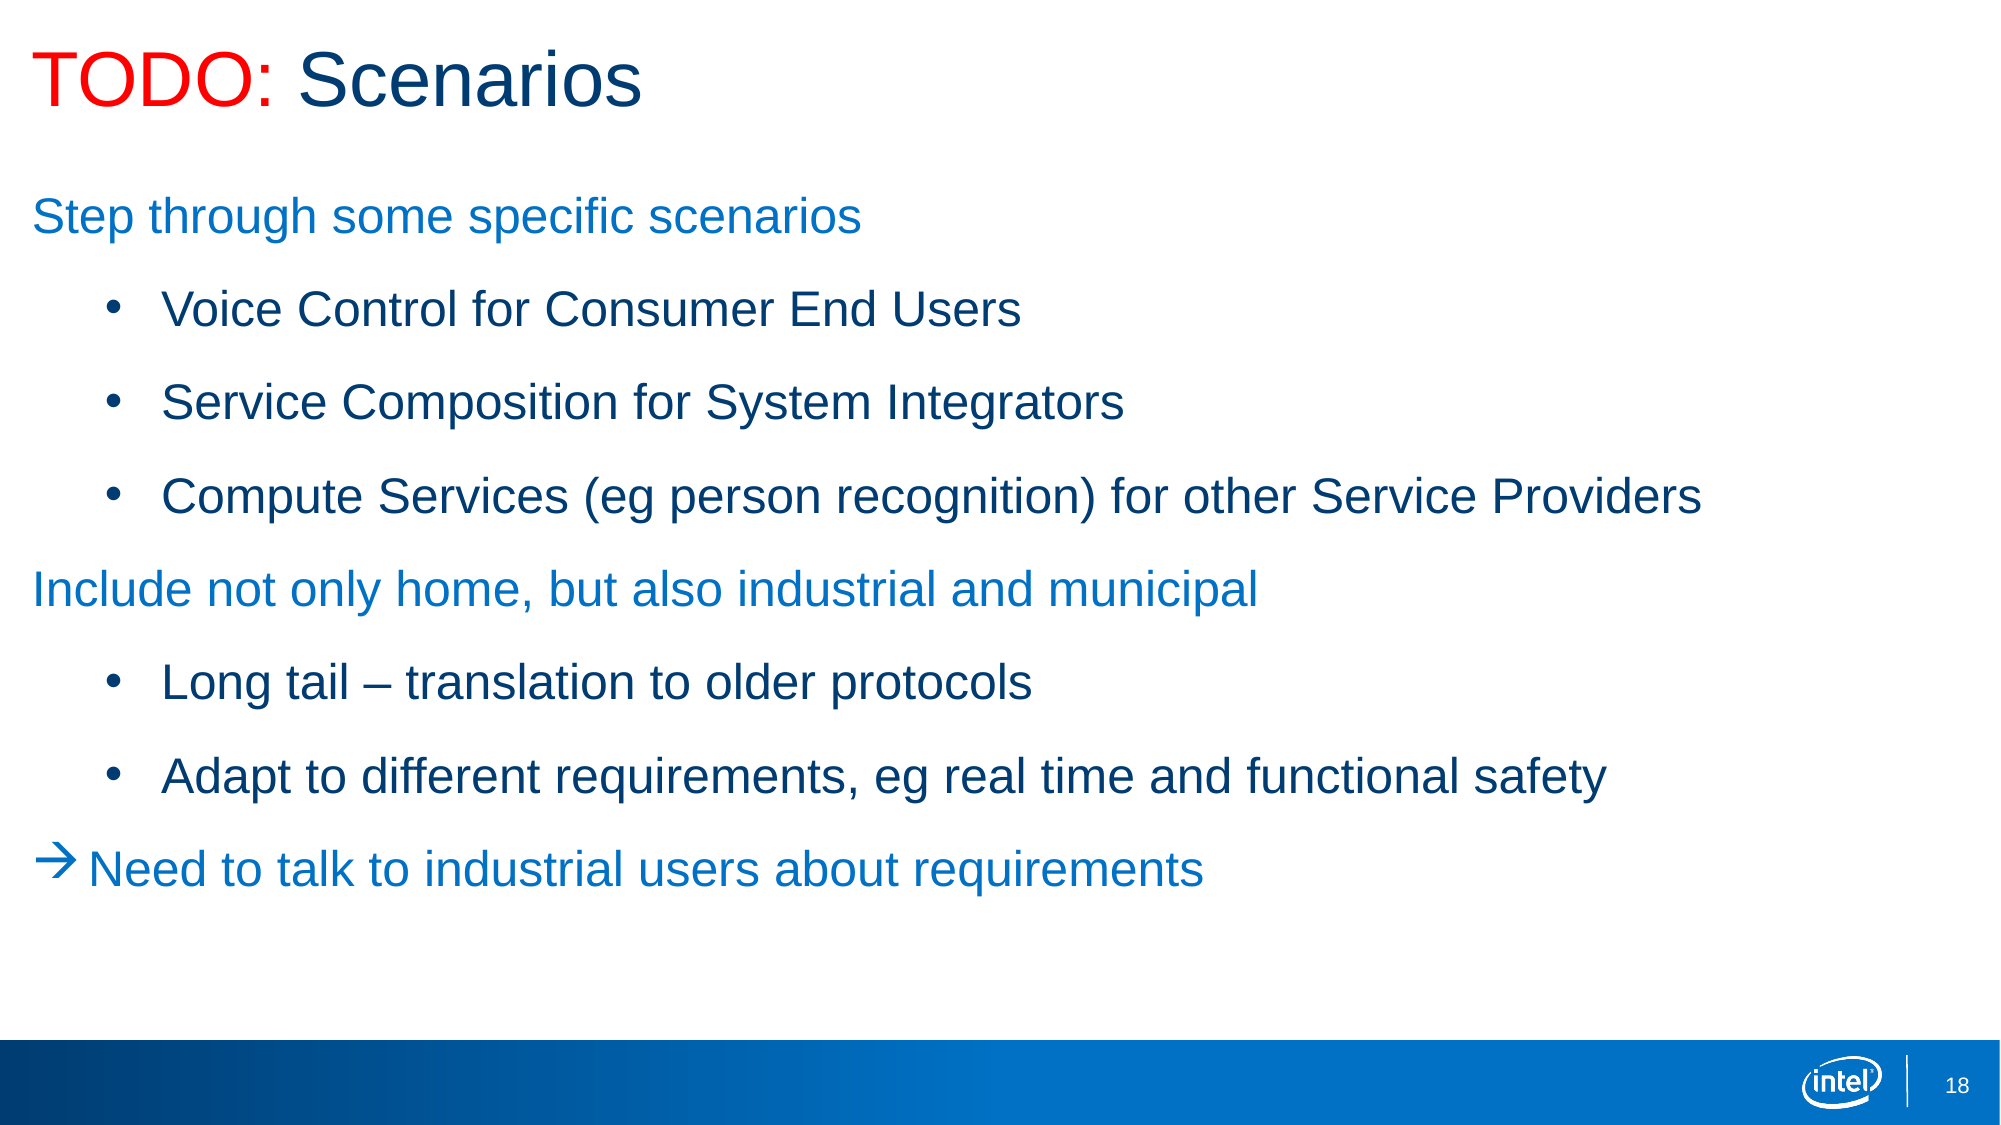

# TODO: Scenarios
Step through some specific scenarios
Voice Control for Consumer End Users
Service Composition for System Integrators
Compute Services (eg person recognition) for other Service Providers
Include not only home, but also industrial and municipal
Long tail – translation to older protocols
Adapt to different requirements, eg real time and functional safety
Need to talk to industrial users about requirements
18